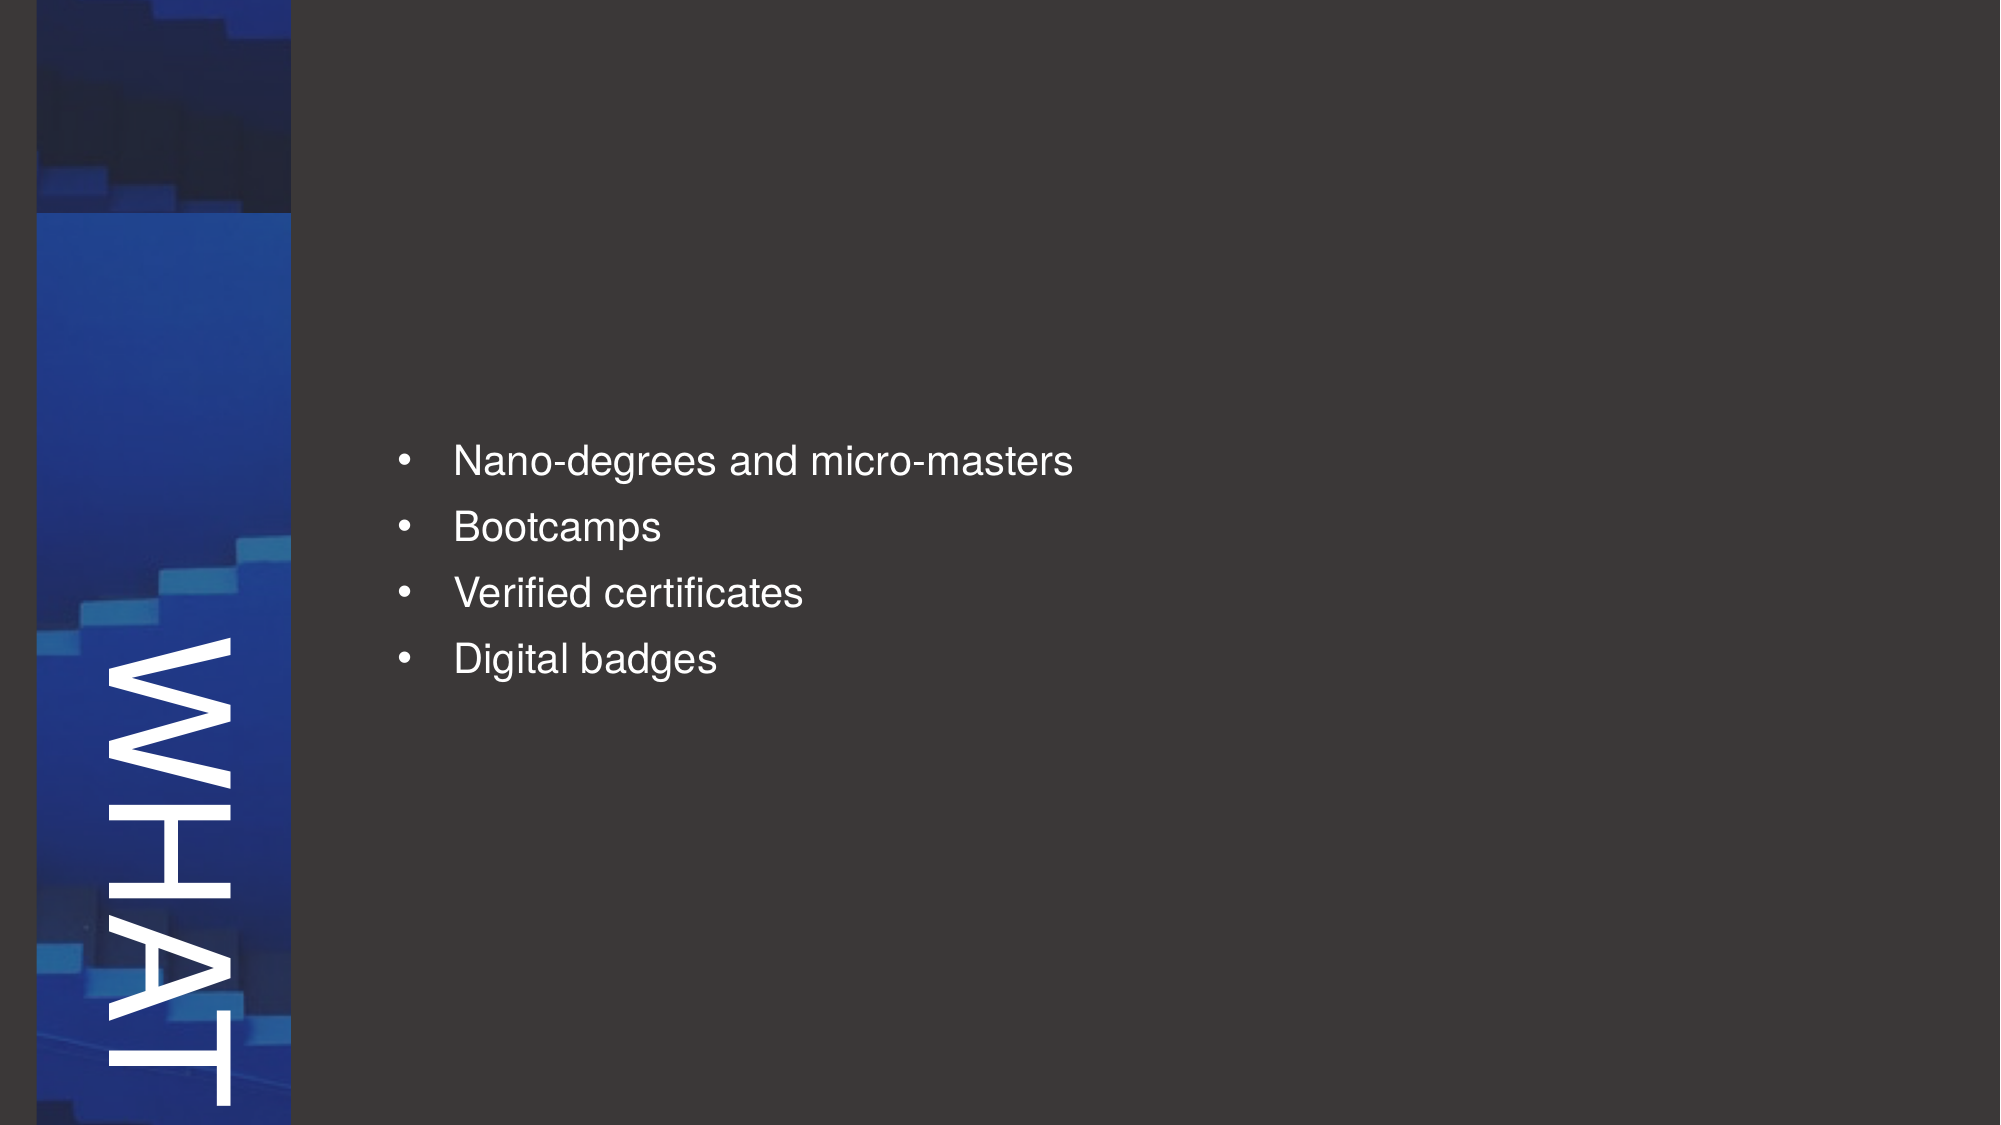

# WHAT
Nano-degrees and micro-masters
Bootcamps
Verified certificates
Digital badges